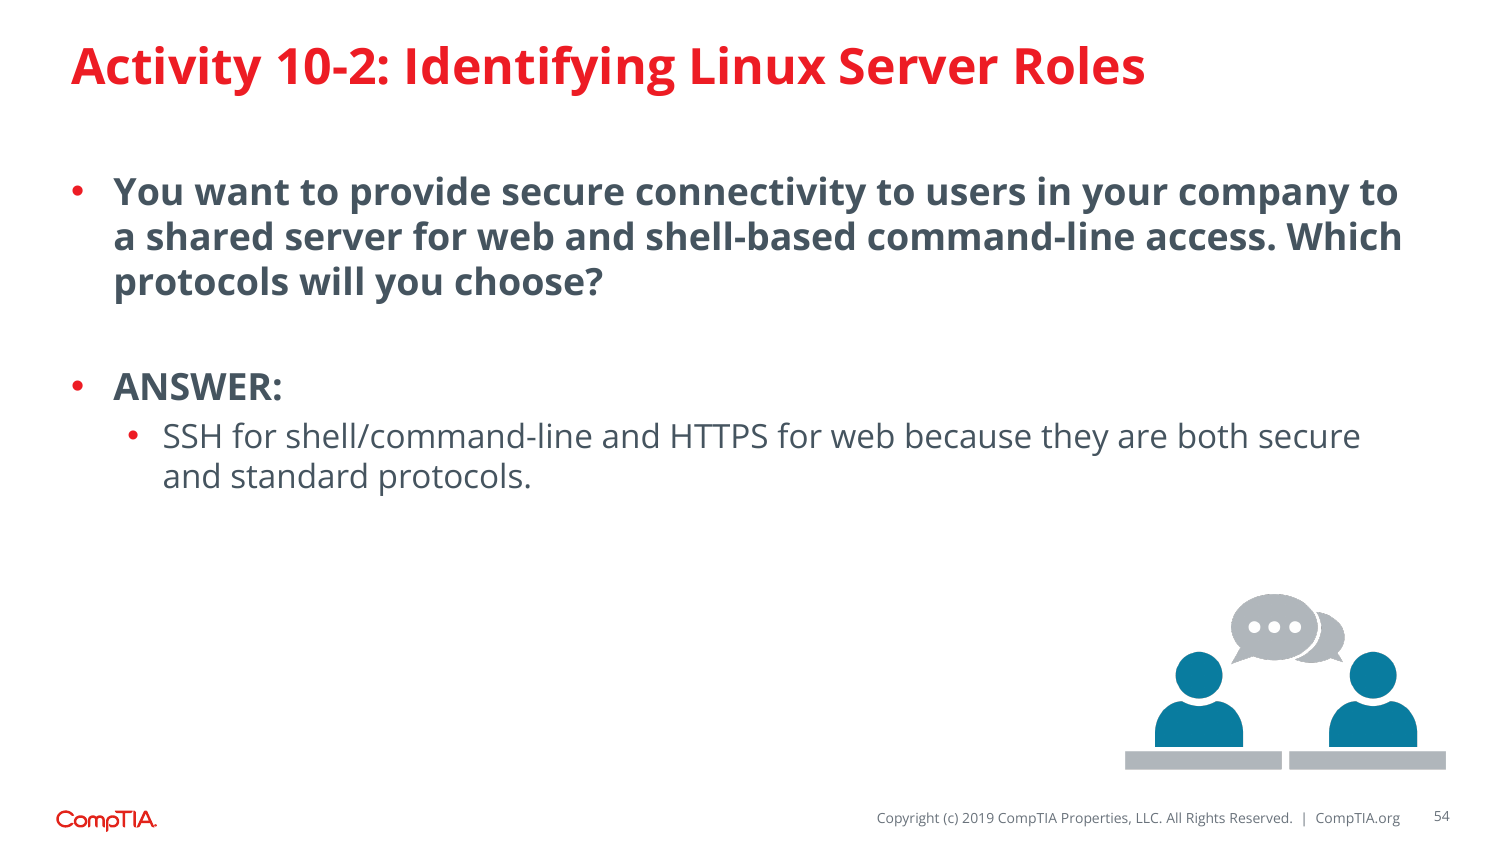

# Activity 10-2: Identifying Linux Server Roles
You want to provide secure connectivity to users in your company to a shared server for web and shell-based command-line access. Which protocols will you choose?

ANSWER:
SSH for shell/command-line and HTTPS for web because they are both secure and standard protocols.

54